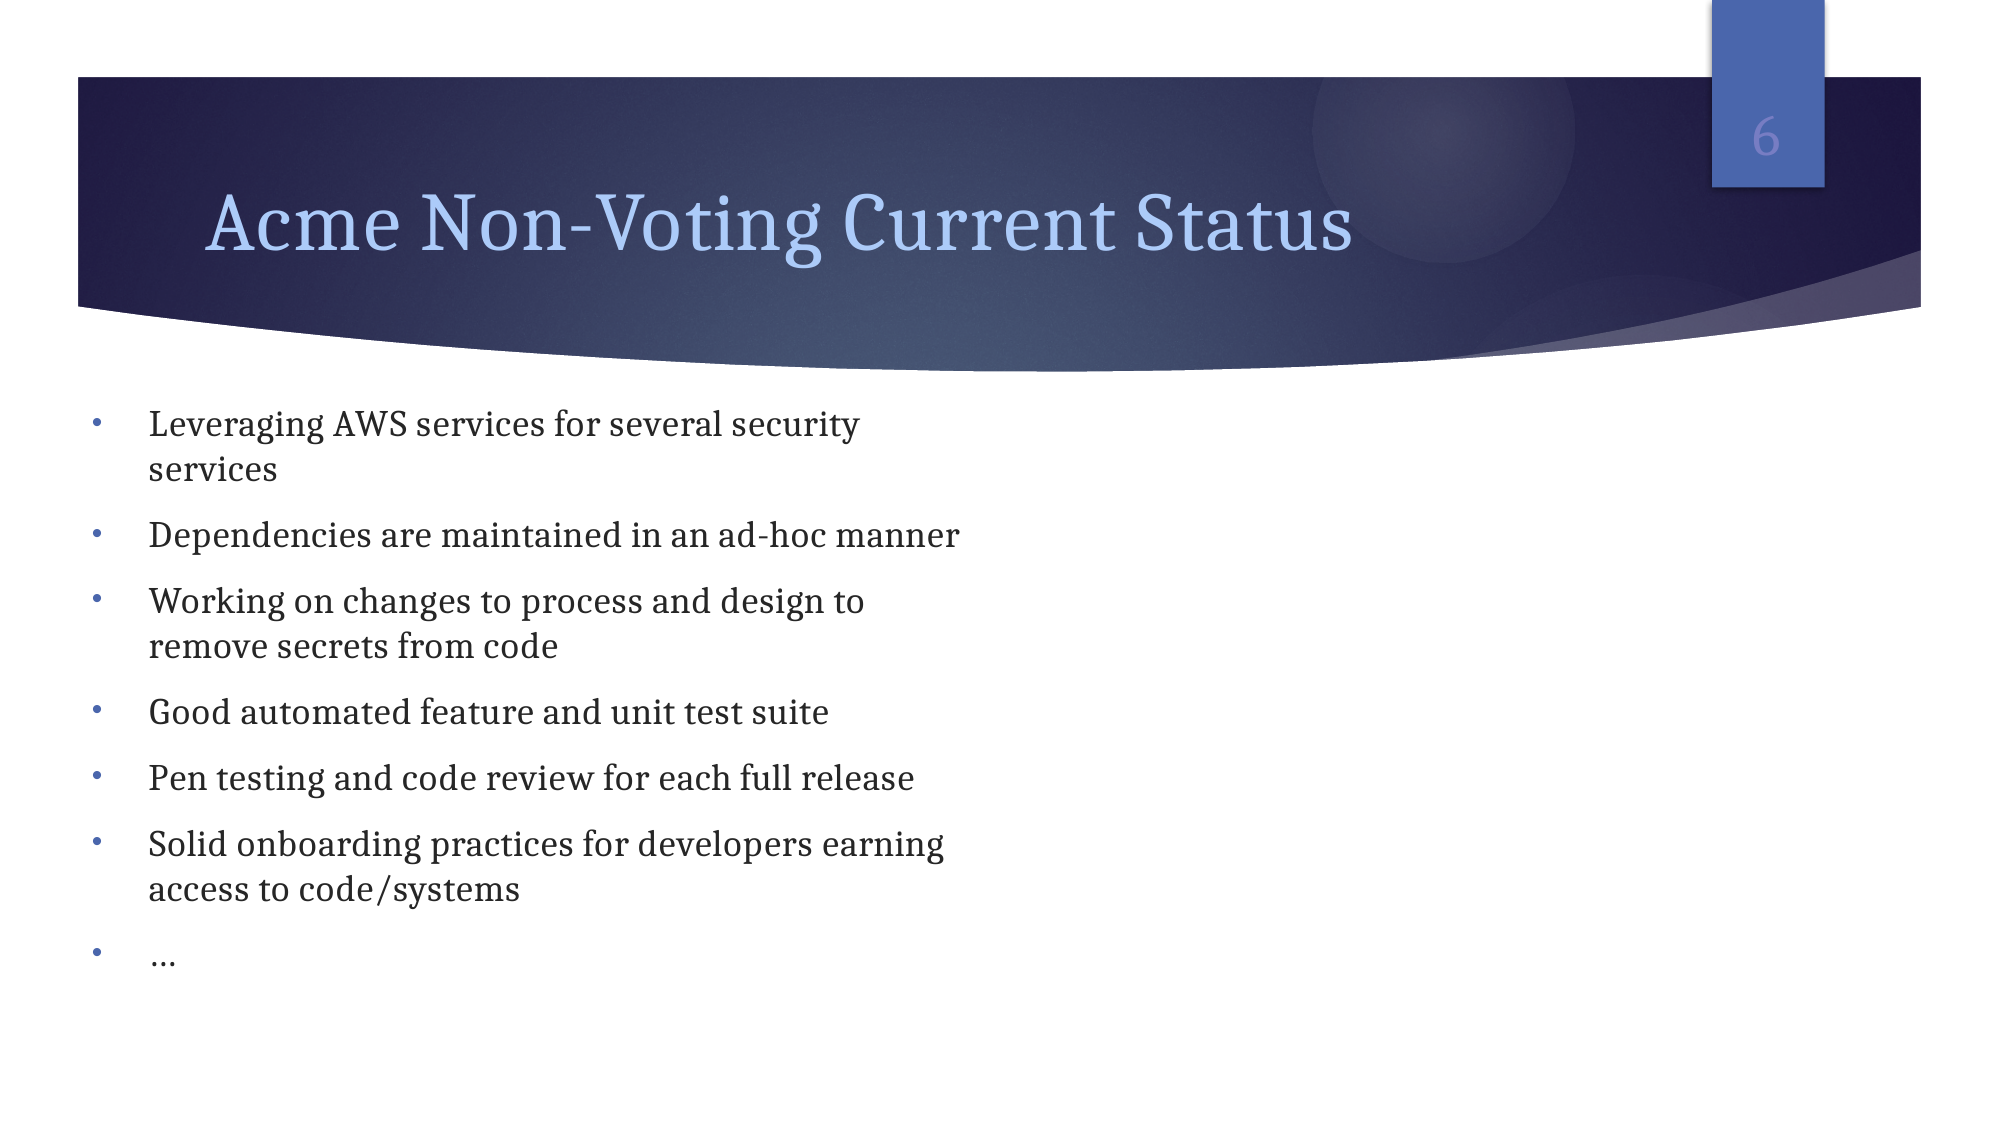

6
# Acme Non-Voting Current Status
Leveraging AWS services for several security services
Dependencies are maintained in an ad-hoc manner
Working on changes to process and design to remove secrets from code
Good automated feature and unit test suite
Pen testing and code review for each full release
Solid onboarding practices for developers earning access to code/systems
…